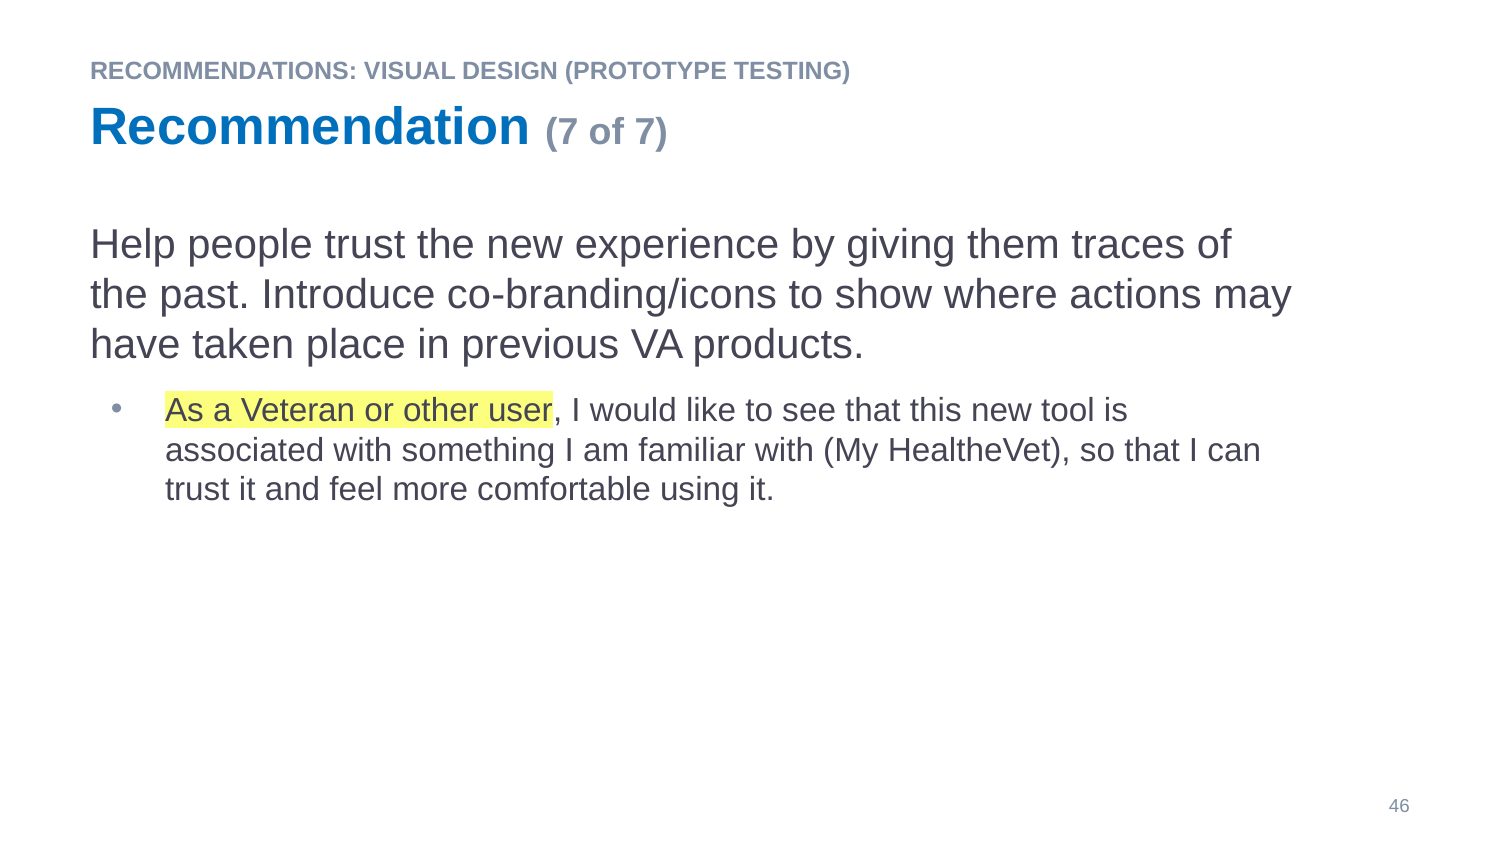

RECOMMENDATIONS: VISUAL DESIGN (PROTOTYPE TESTING)
# Recommendation (7 of 7)
Help people trust the new experience by giving them traces of the past. Introduce co-branding/icons to show where actions may have taken place in previous VA products.
As a Veteran or other user, I would like to see that this new tool is associated with something I am familiar with (My HealtheVet), so that I can trust it and feel more comfortable using it.

46